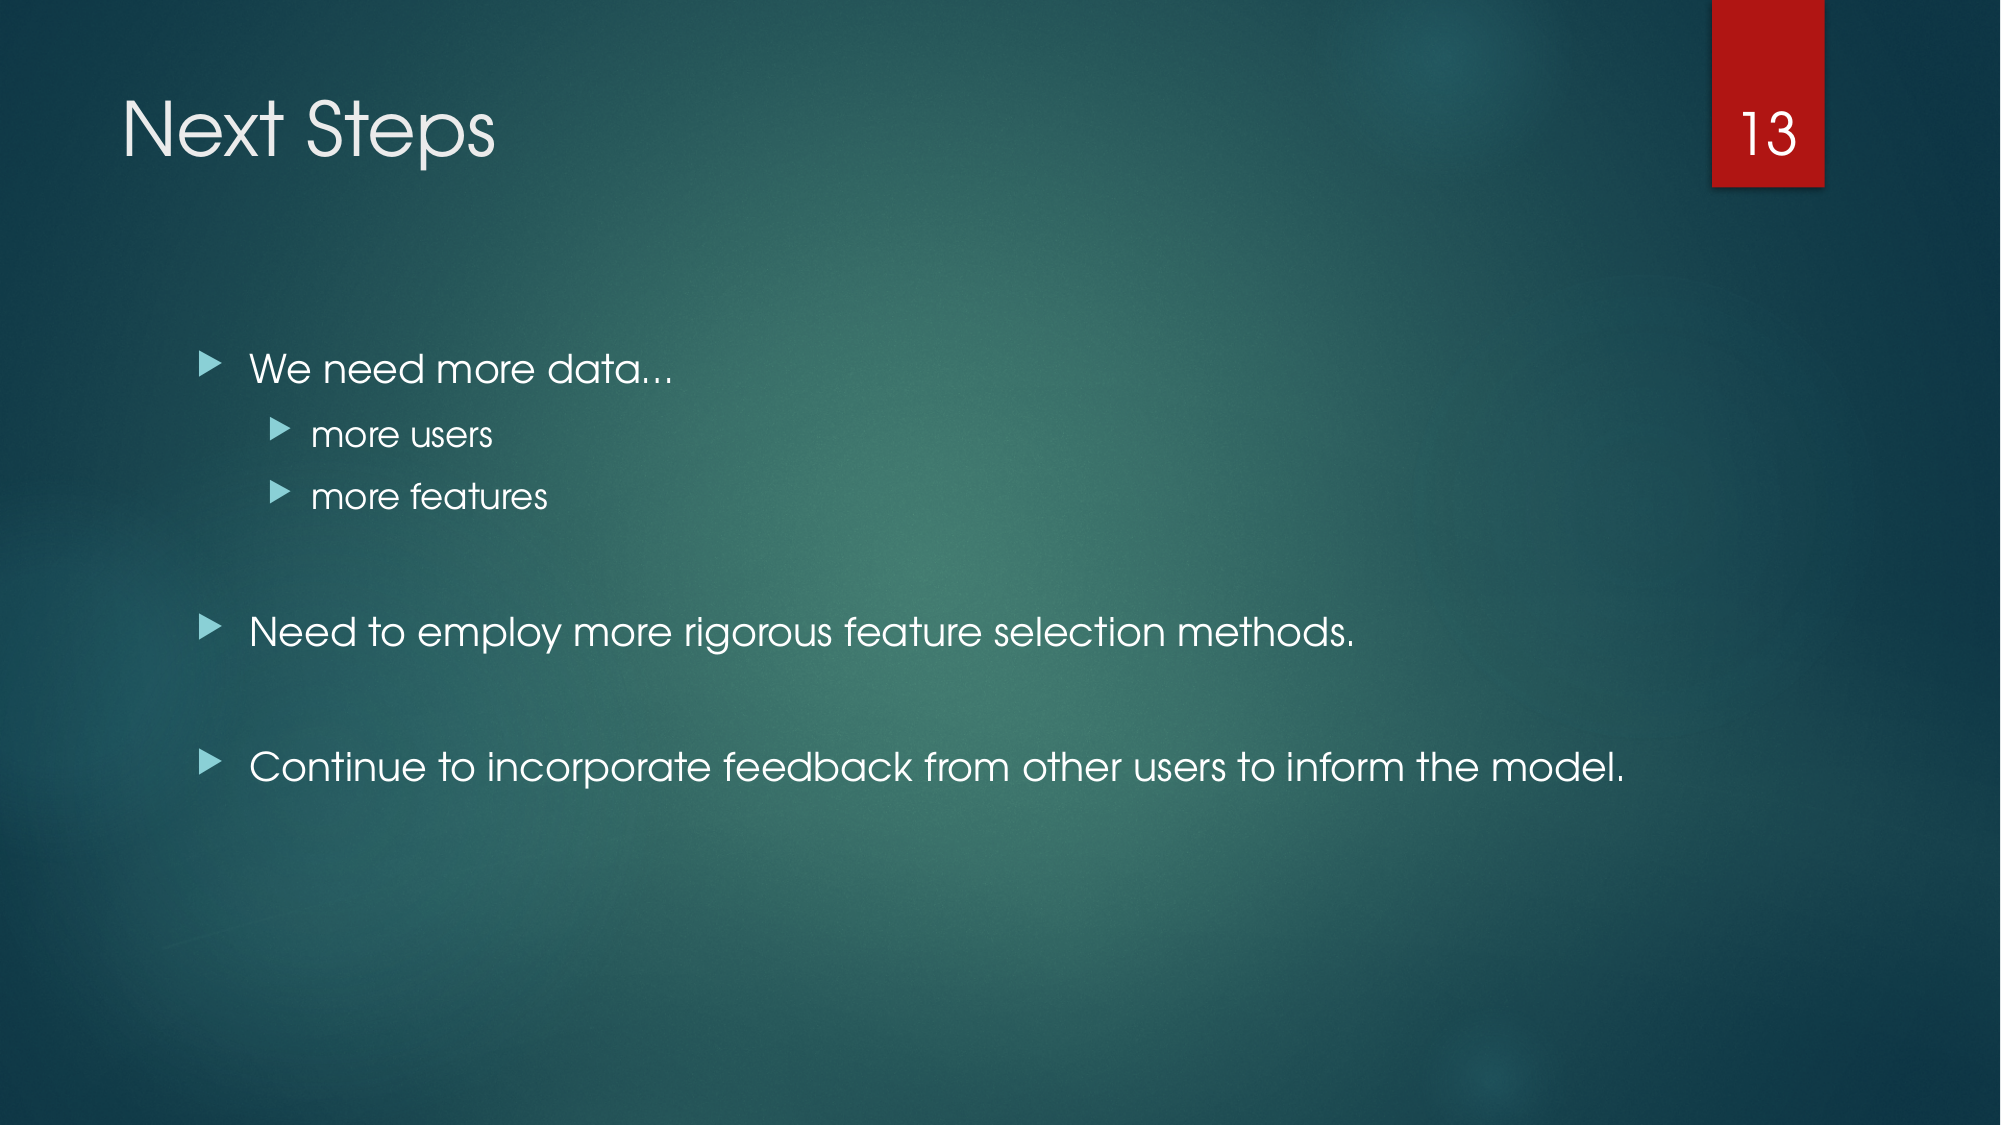

13
# Next Steps
We need more data…
more users
more features

Need to employ more rigorous feature selection methods.

Continue to incorporate feedback from other users to inform the model.